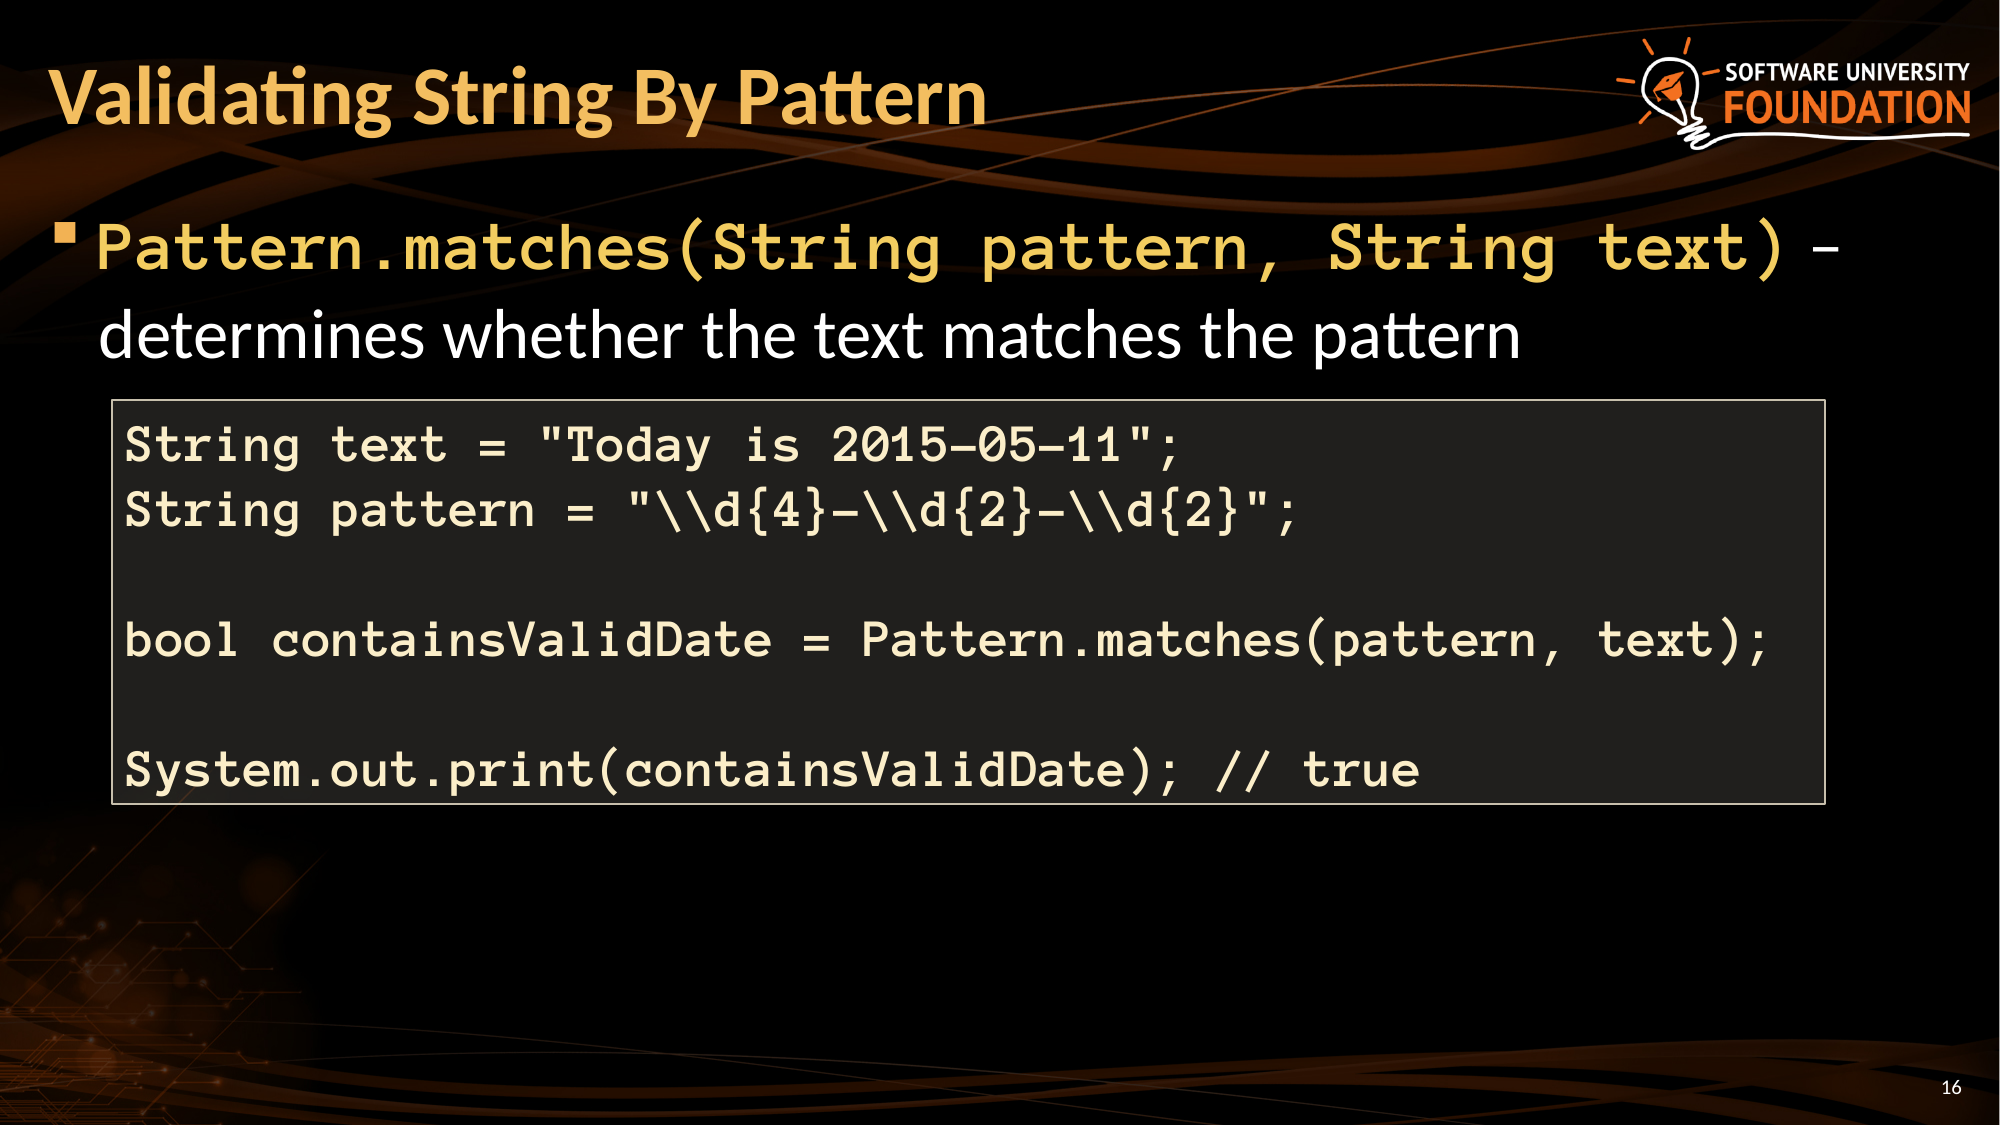

# Validating String By Pattern
Pattern.matches(String pattern, String text) – determines whether the text matches the pattern

String text = "Today is 2015-05-11";
String pattern = "\\d{4}-\\d{2}-\\d{2}";

bool containsValidDate = Pattern.matches(pattern, text);

System.out.print(containsValidDate); // true
16